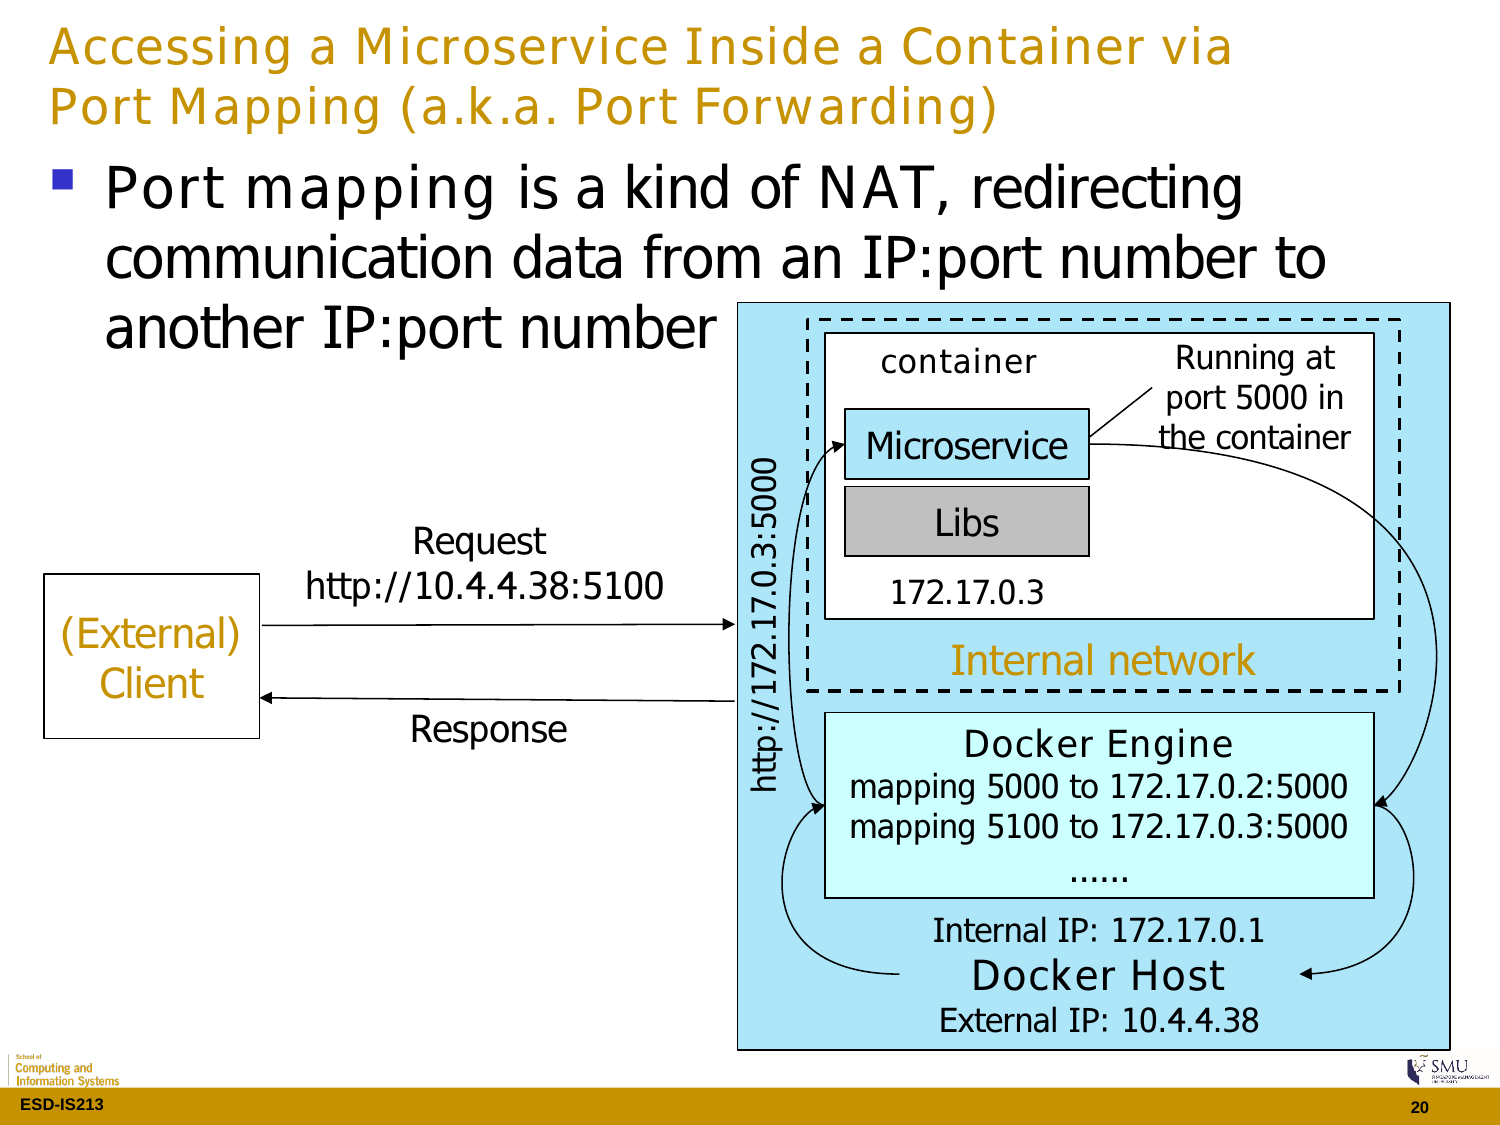

# Accessing a Microservice Inside a Container via Port Mapping (a.k.a. Port Forwarding)
Port mapping is a kind of NAT, redirecting communication data from an IP:port number to another IP:port number

Internal network
Running at port 5000 in the container
    container
Microservice
Libs
Request
http://10.4.4.38:5100
172.17.0.3
(External) Client
http://172.17.0.3:5000
Response
Docker Engine
mapping 5000 to 172.17.0.2:5000
mapping 5100 to 172.17.0.3:5000
……
Internal IP: 172.17.0.1
Docker Host
External IP: 10.4.4.38
20